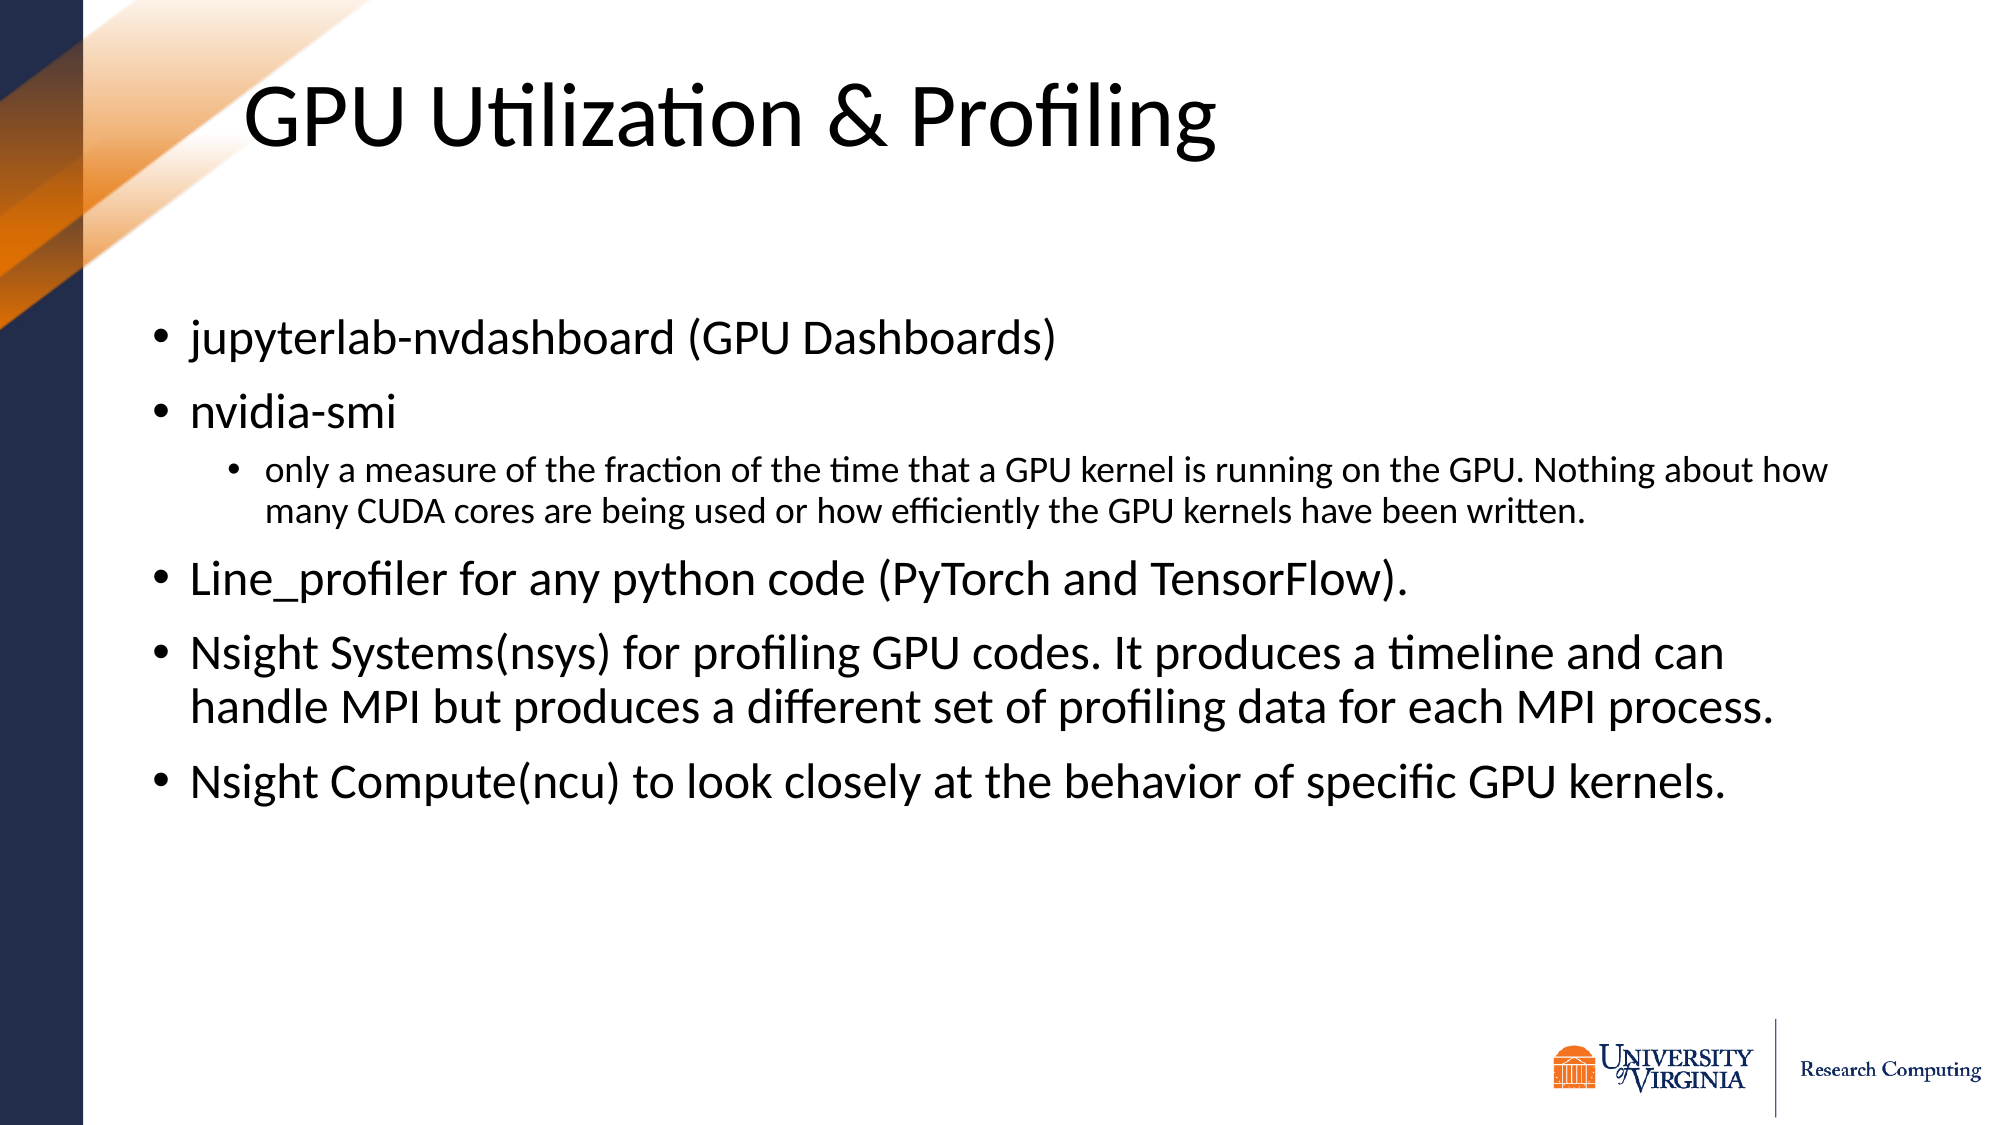

# GPU Utilization & Profiling
jupyterlab-nvdashboard (GPU Dashboards)
nvidia-smi
only a measure of the fraction of the time that a GPU kernel is running on the GPU. Nothing about how many CUDA cores are being used or how efficiently the GPU kernels have been written.
Line_profiler for any python code (PyTorch and TensorFlow).
Nsight Systems(nsys) for profiling GPU codes. It produces a timeline and can handle MPI but produces a different set of profiling data for each MPI process.
Nsight Compute(ncu) to look closely at the behavior of specific GPU kernels.